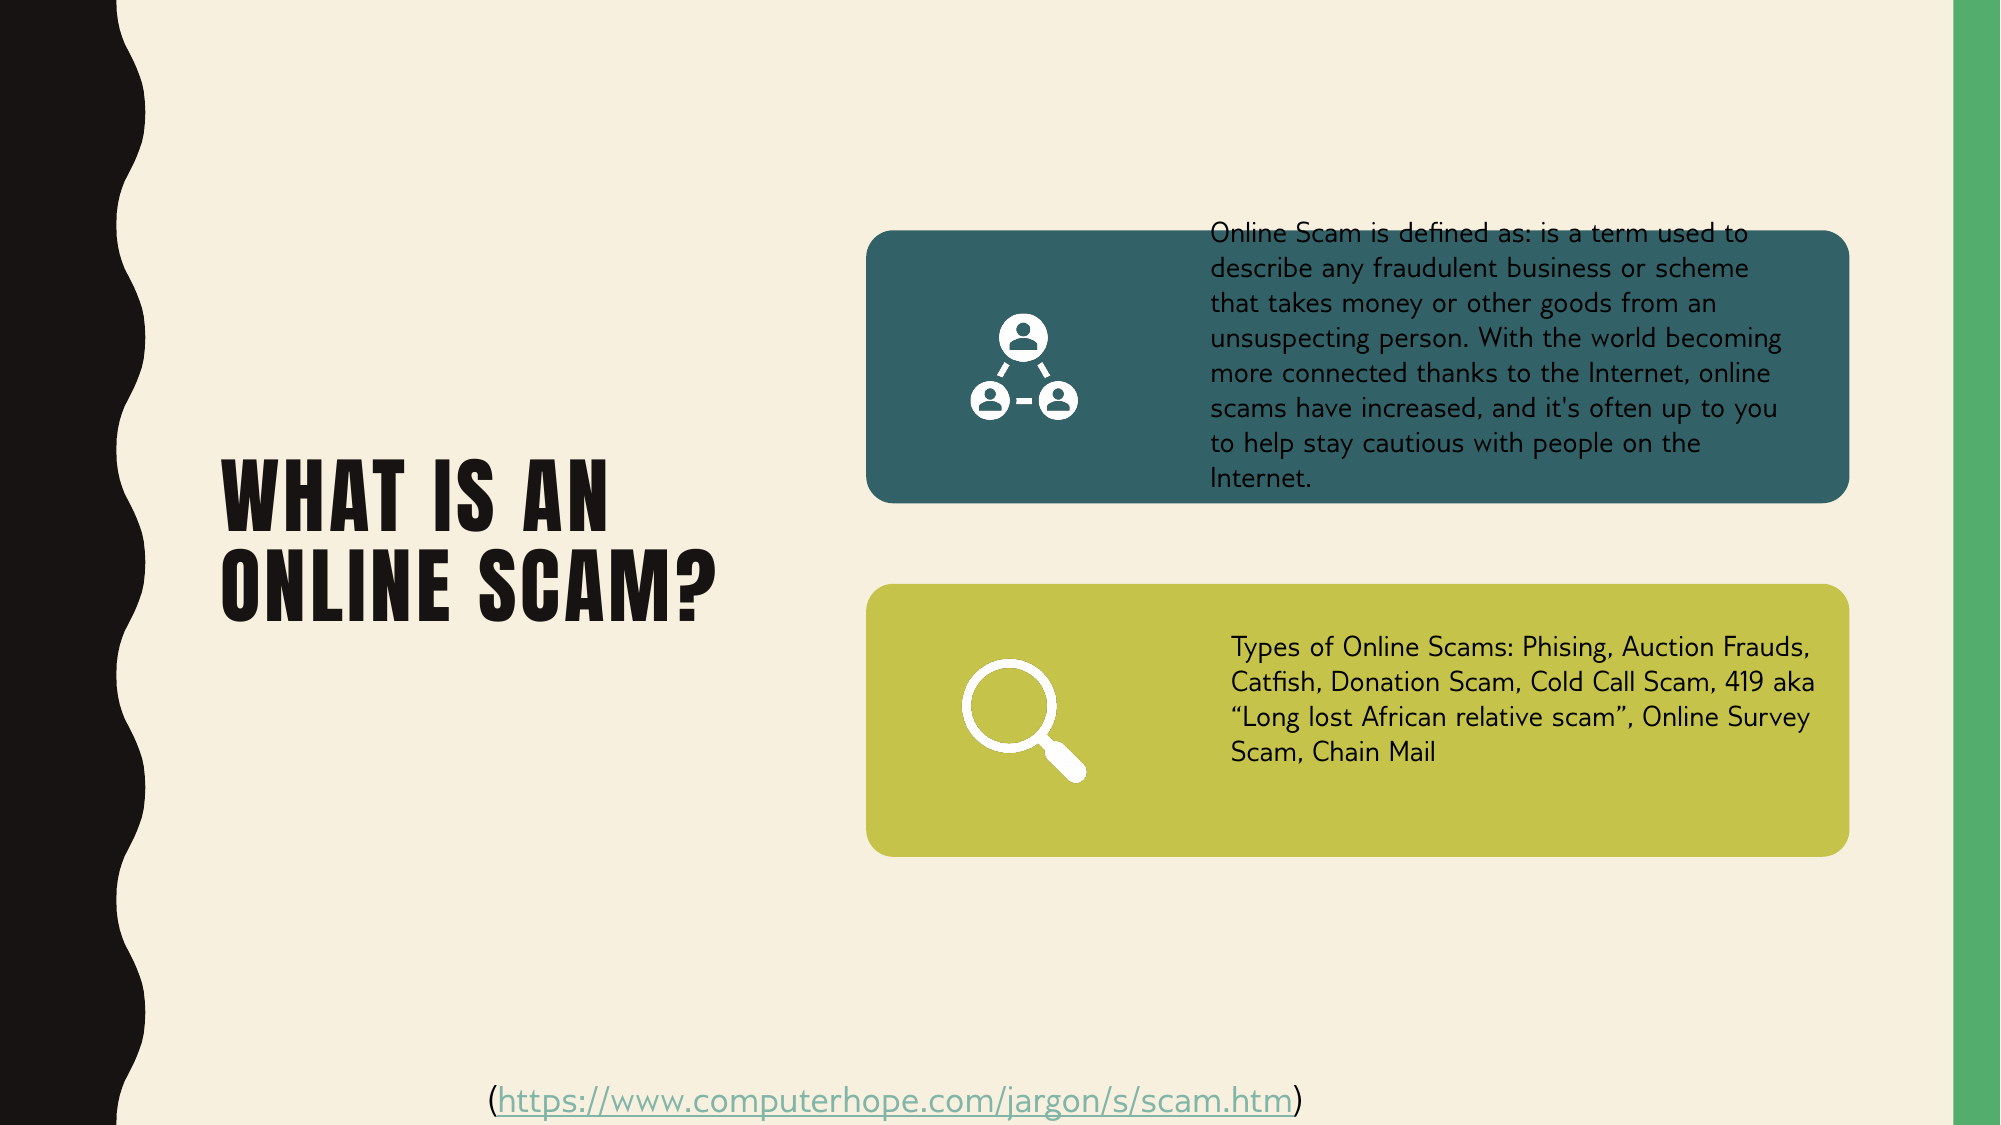

Online Scam is defined as: is a term used to describe any fraudulent business or scheme that takes money or other goods from an unsuspecting person. With the world becoming more connected thanks to the Internet, online scams have increased, and it's often up to you to help stay cautious with people on the Internet.
Types of Online Scams: Phising, Auction Frauds, Catfish, Donation Scam, Cold Call Scam, 419 aka “Long lost African relative scam”, Online Survey Scam, Chain Mail
# What is an online scam?
(https://www.computerhope.com/jargon/s/scam.htm)